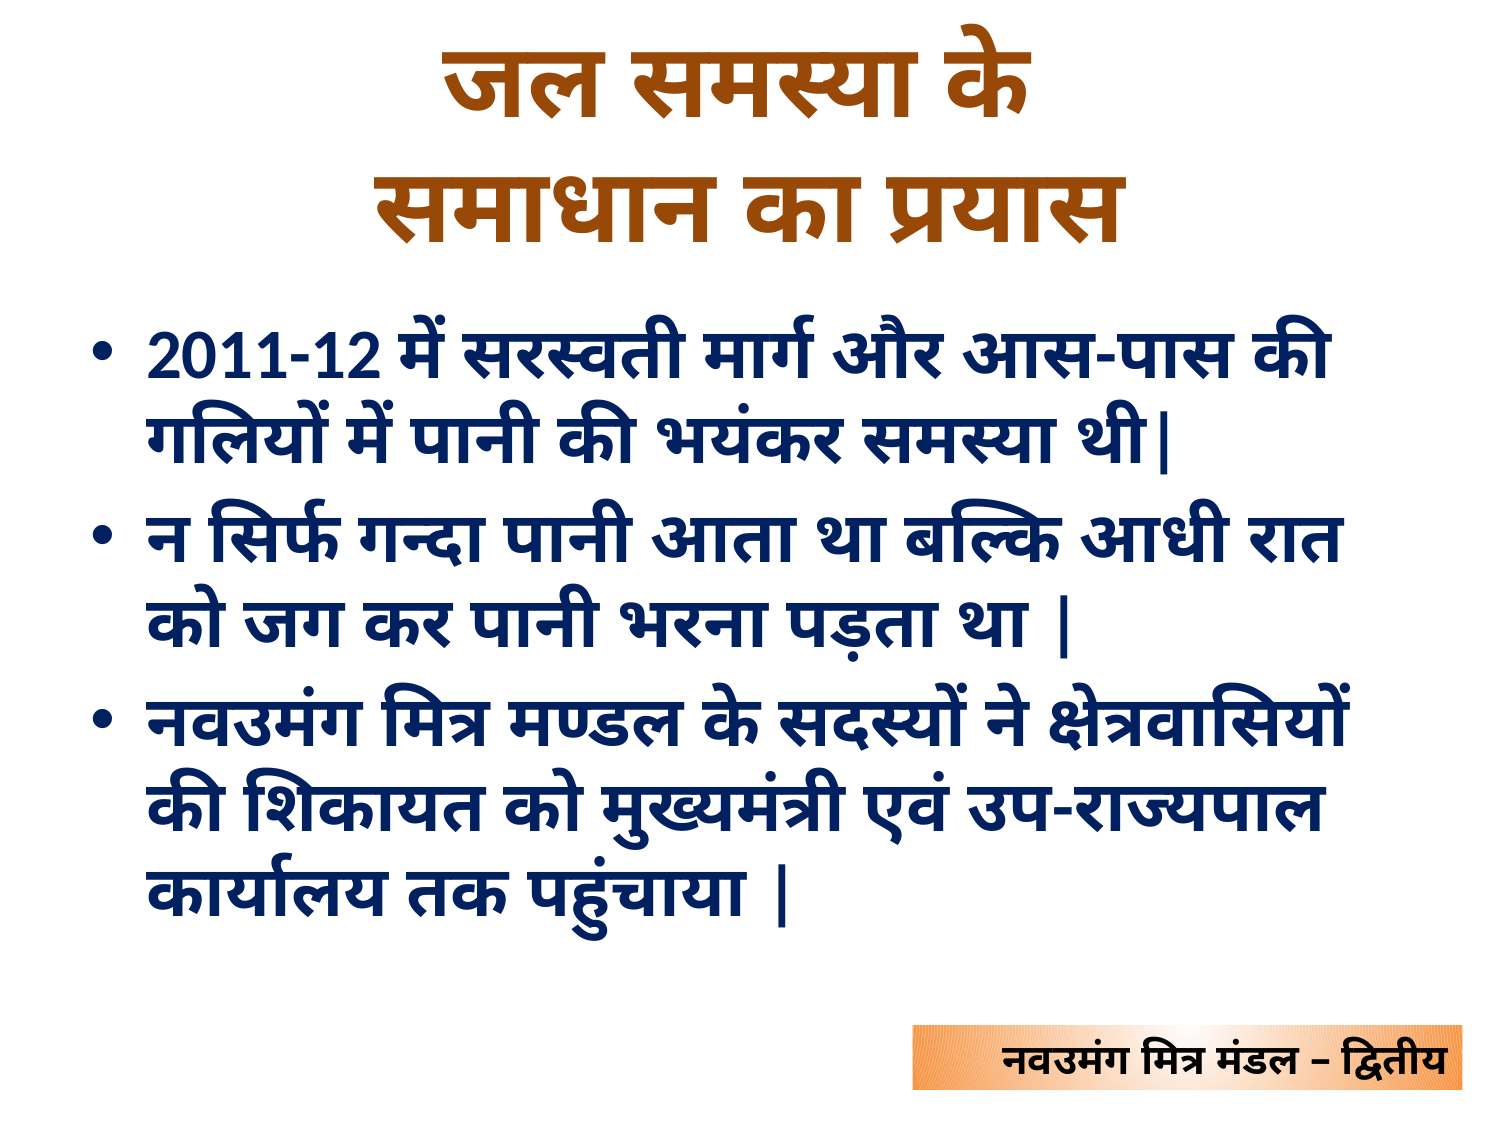

# जल समस्या के समाधान का प्रयास
2011-12 में सरस्वती मार्ग और आस-पास की गलियों में पानी की भयंकर समस्या थी|
न सिर्फ गन्दा पानी आता था बल्कि आधी रात को जग कर पानी भरना पड़ता था |
नवउमंग मित्र मण्डल के सदस्यों ने क्षेत्रवासियों की शिकायत को मुख्यमंत्री एवं उप-राज्यपाल कार्यालय तक पहुंचाया |
नवउमंग मित्र मंडल – द्वितीय